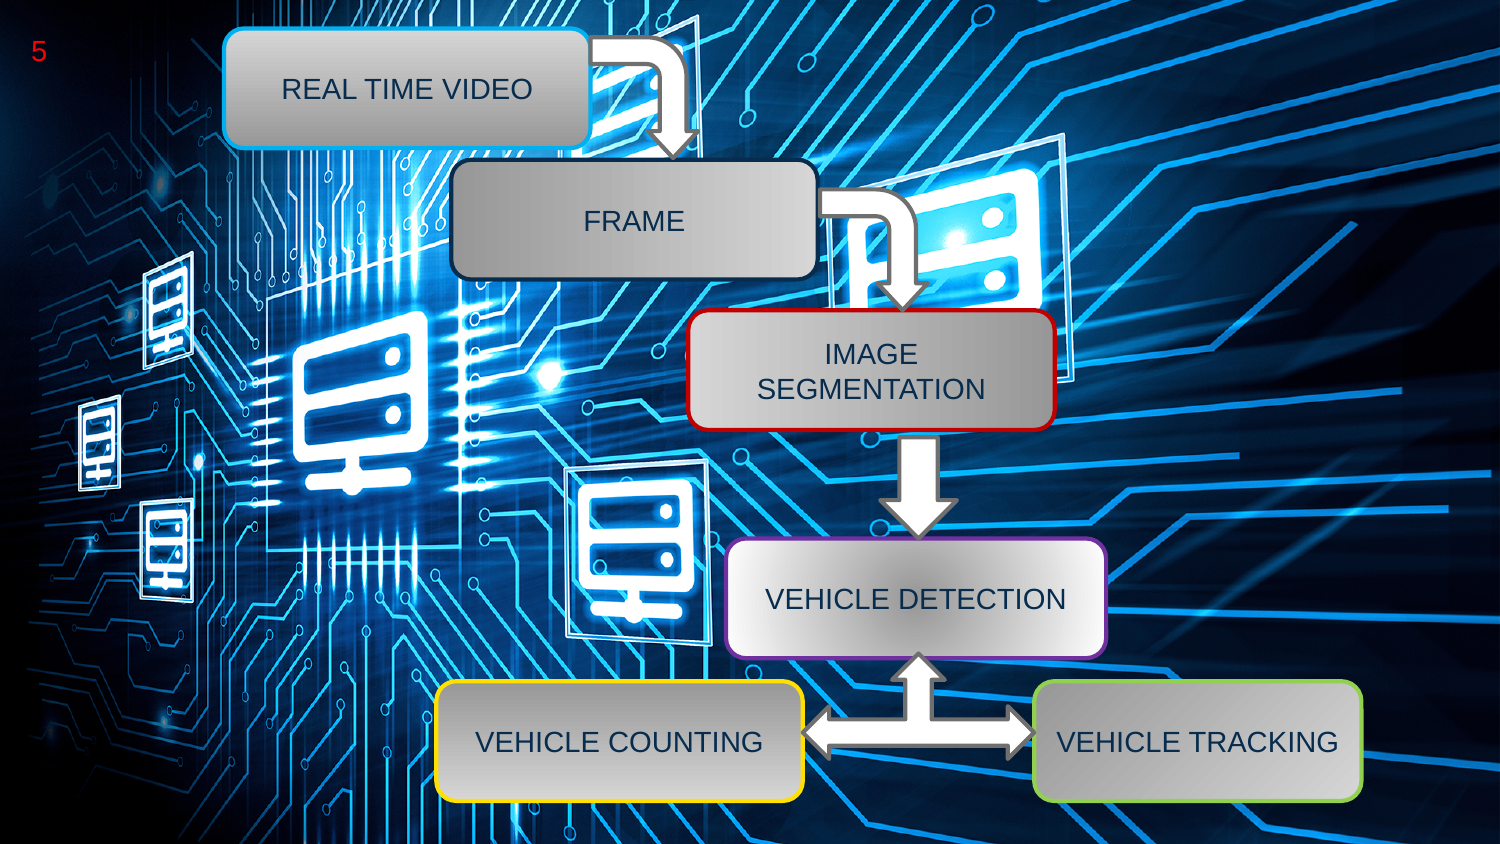

5
REAL TIME VIDEO

FRAME

IMAGE SEGMENTATION

VEHICLE DETECTION

VEHICLE COUNTING
VEHICLE TRACKING